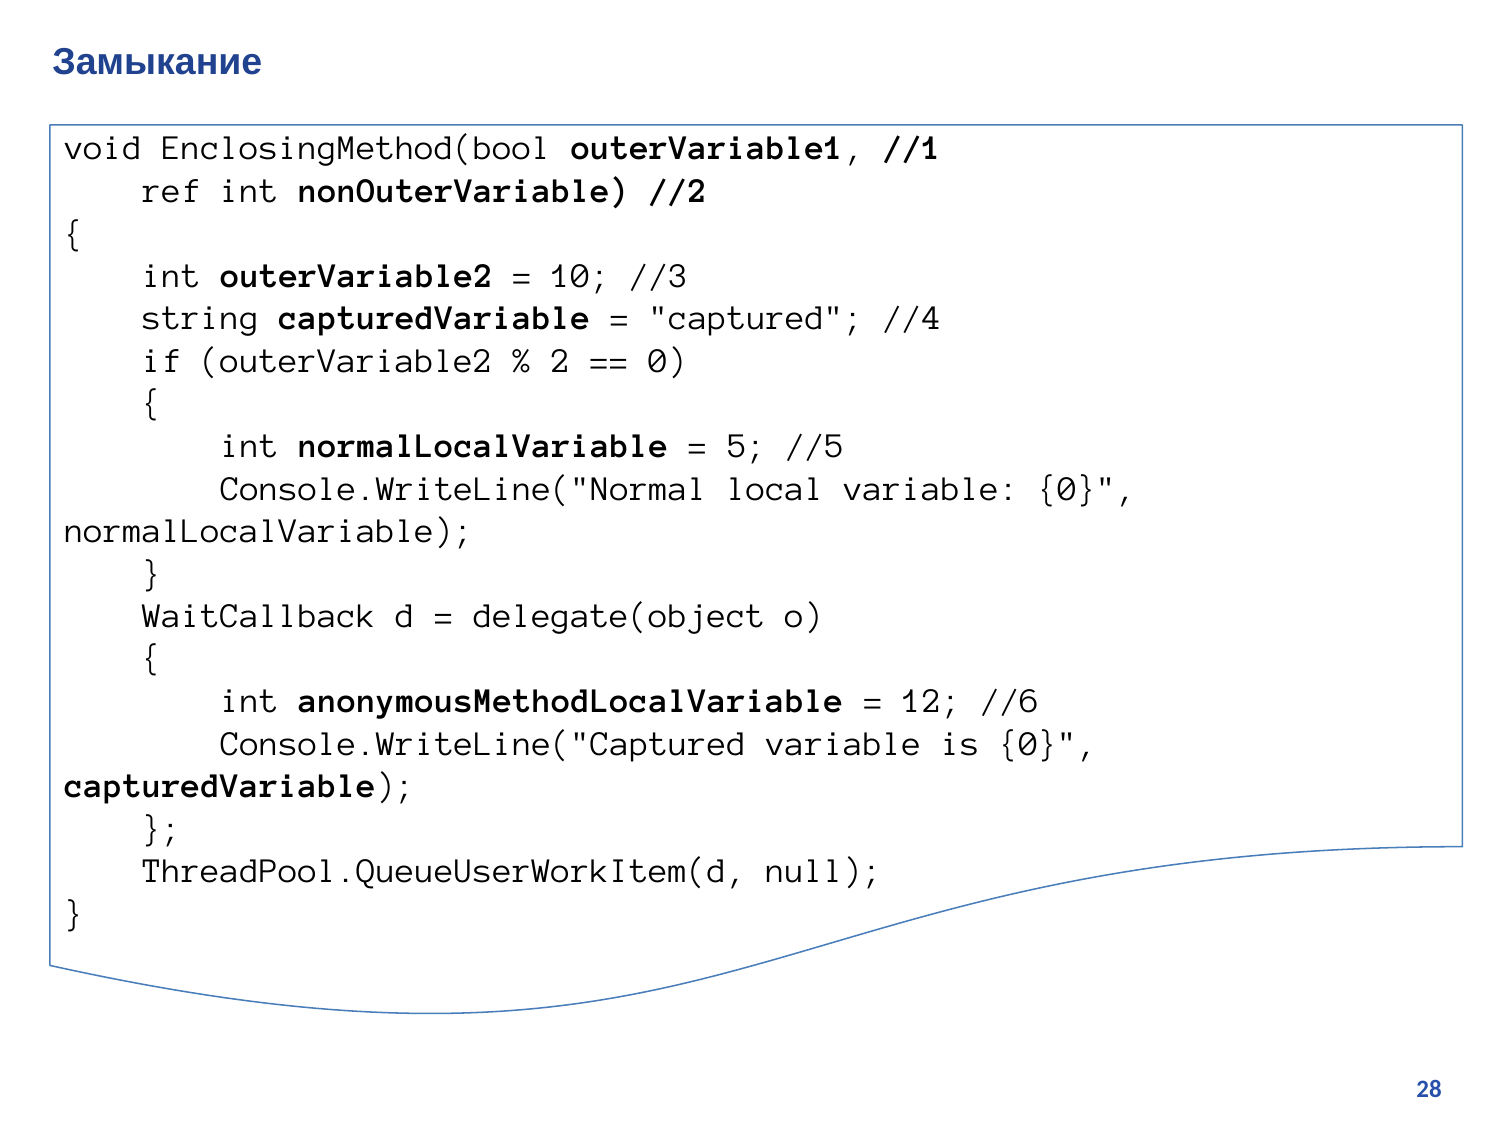

# Замыкание

void EnclosingMethod(bool outerVariable1, //1
    ref int nonOuterVariable) //2
{
    int outerVariable2 = 10; //3
    string capturedVariable = "captured"; //4
    if (outerVariable2 % 2 == 0)
    {
        int normalLocalVariable = 5; //5
        Console.WriteLine("Normal local variable: {0}", normalLocalVariable);
    }
    WaitCallback d = delegate(object o)
    {
        int anonymousMethodLocalVariable = 12; //6
        Console.WriteLine("Captured variable is {0}", capturedVariable);
    };
    ThreadPool.QueueUserWorkItem(d, null);
}